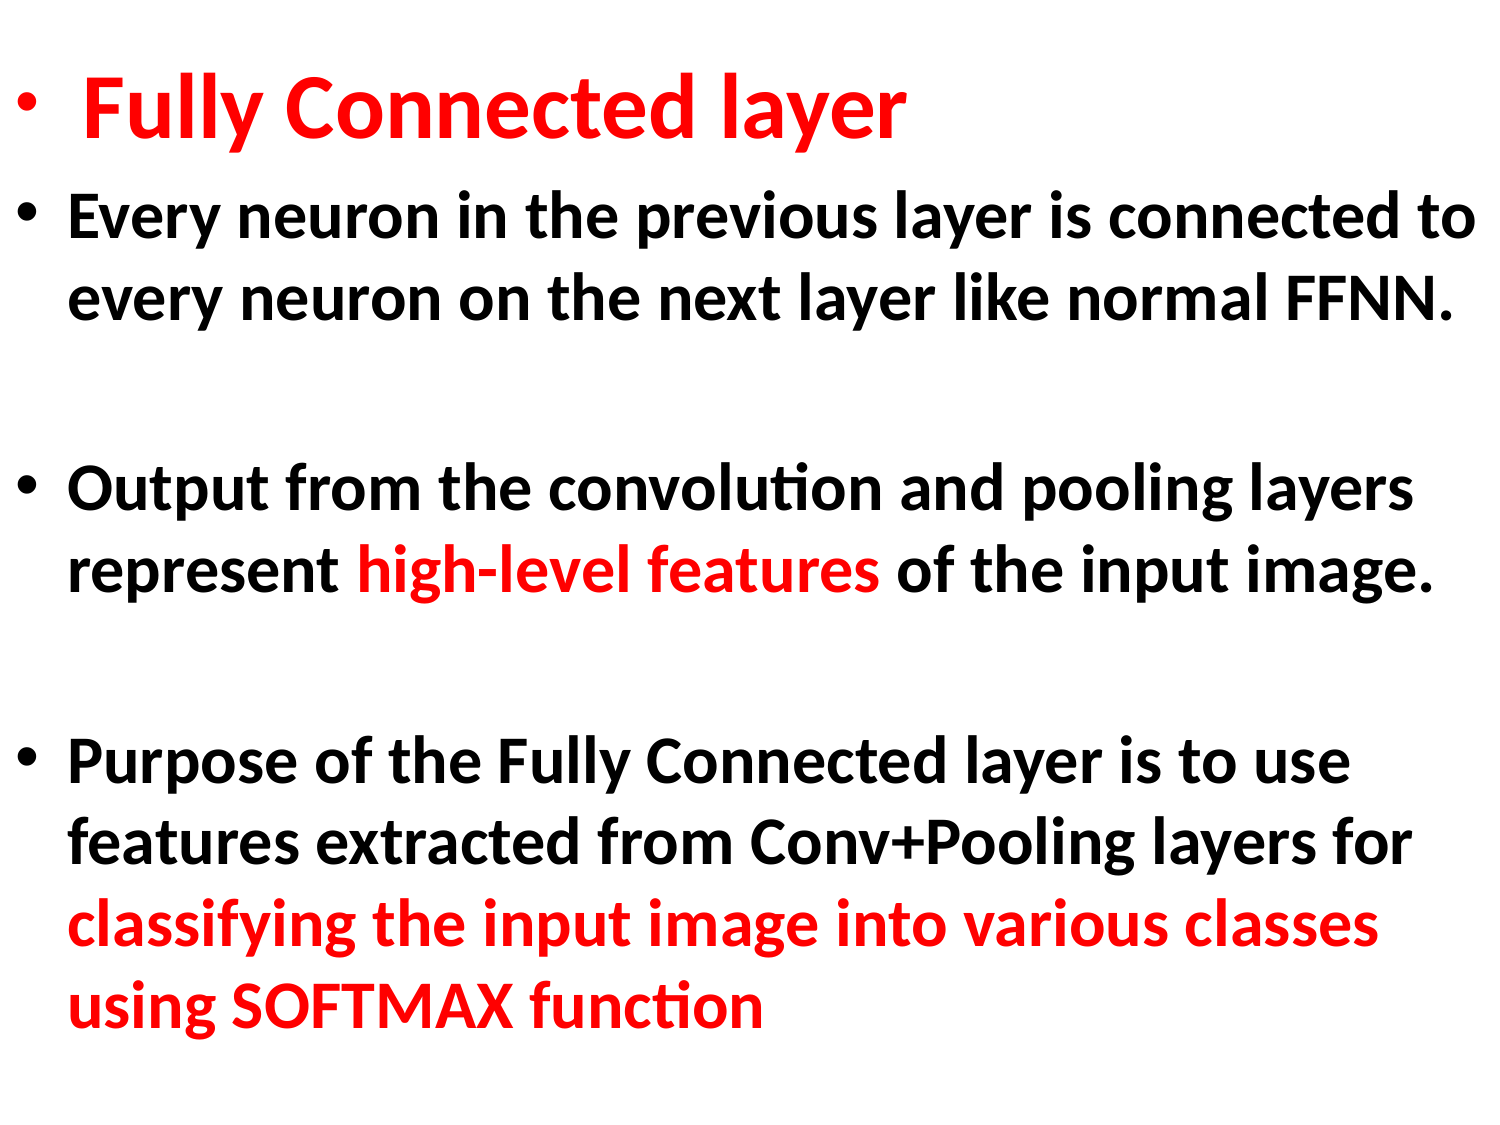

Fully Connected layer
Every neuron in the previous layer is connected to every neuron on the next layer like normal FFNN.

Output from the convolution and pooling layers represent high-level features of the input image.

Purpose of the Fully Connected layer is to use   features extracted from Conv+Pooling layers for classifying the input image into various classes using SOFTMAX function